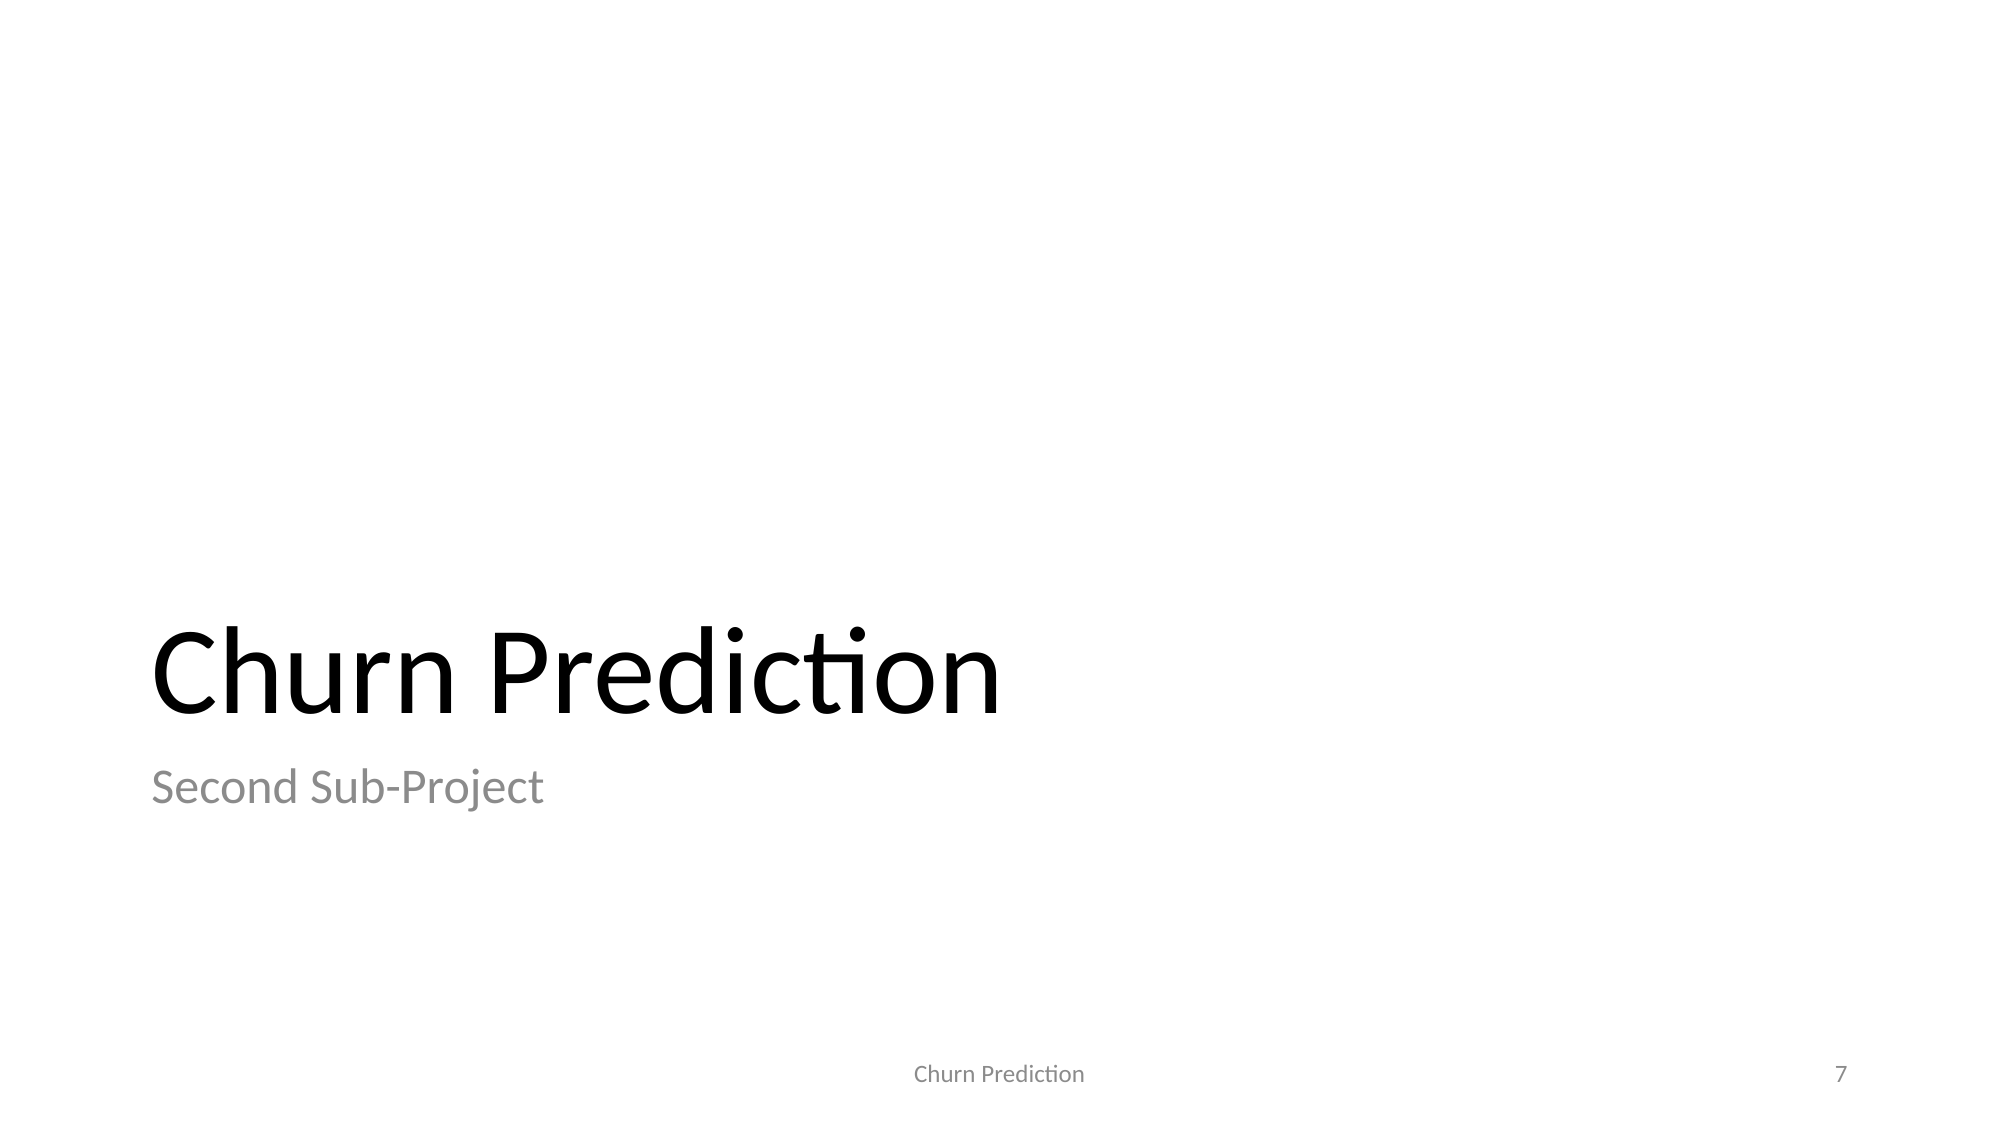

# Churn Prediction
Second Sub-Project
Churn Prediction
7